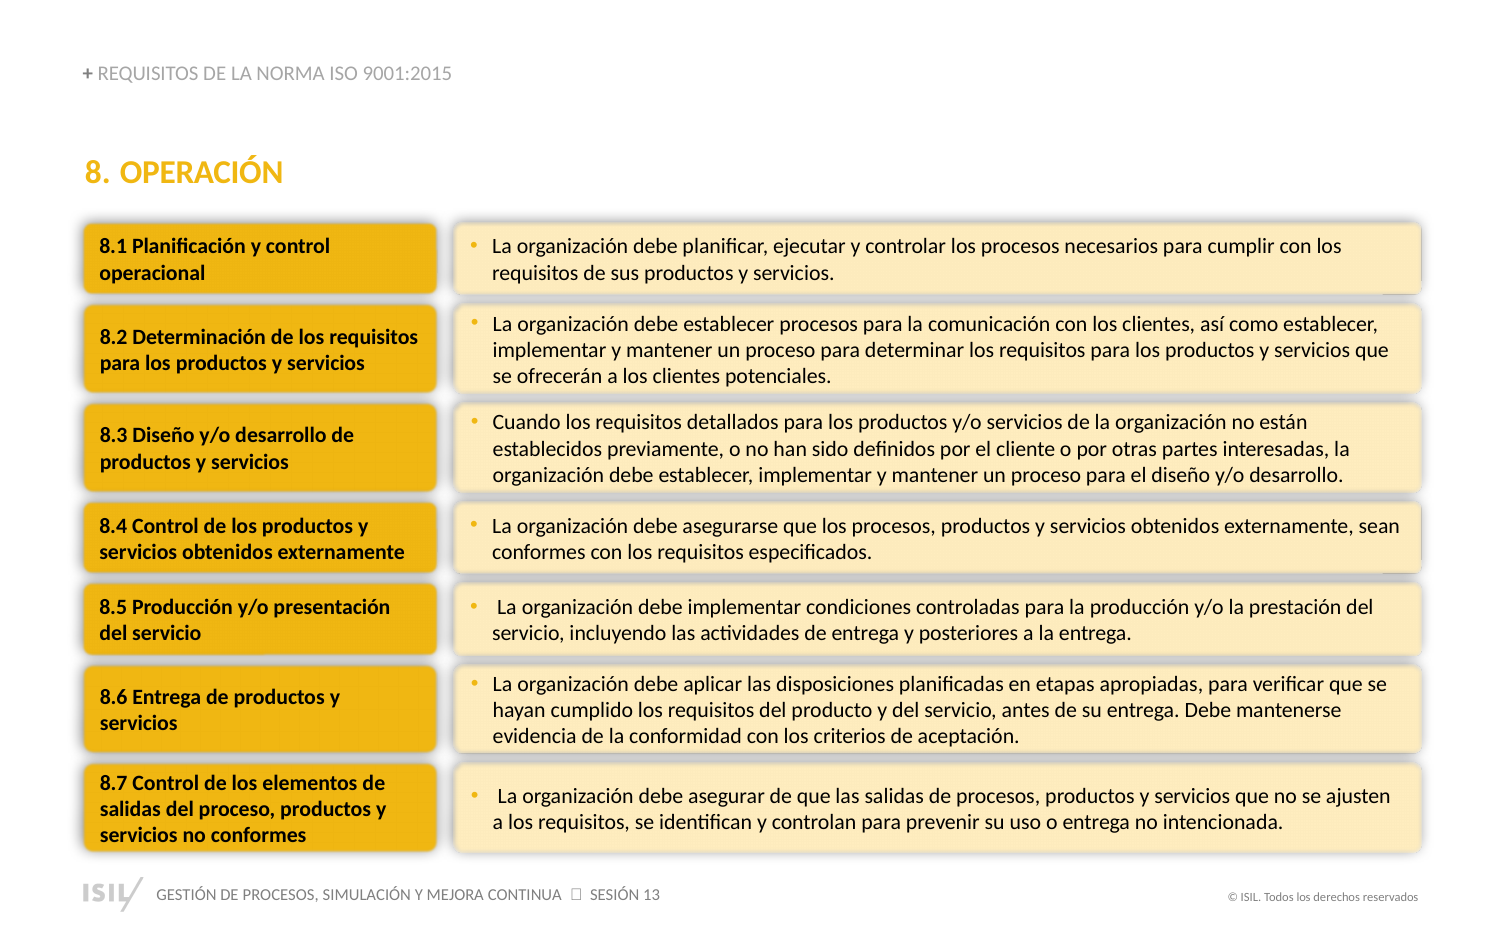

+ REQUISITOS DE LA NORMA ISO 9001:2015
OPERACIÓN
8.1 Planificación y control operacional
La organización debe planificar, ejecutar y controlar los procesos necesarios para cumplir con los requisitos de sus productos y servicios.
8.2 Determinación de los requisitos para los productos y servicios
La organización debe establecer procesos para la comunicación con los clientes, así como establecer, implementar y mantener un proceso para determinar los requisitos para los productos y servicios que se ofrecerán a los clientes potenciales.
8.3 Diseño y/o desarrollo de productos y servicios
Cuando los requisitos detallados para los productos y/o servicios de la organización no están establecidos previamente, o no han sido definidos por el cliente o por otras partes interesadas, la organización debe establecer, implementar y mantener un proceso para el diseño y/o desarrollo.
8.4 Control de los productos y servicios obtenidos externamente
La organización debe asegurarse que los procesos, productos y servicios obtenidos externamente, sean conformes con los requisitos especificados.
8.5 Producción y/o presentación del servicio
 La organización debe implementar condiciones controladas para la producción y/o la prestación del servicio, incluyendo las actividades de entrega y posteriores a la entrega.
8.6 Entrega de productos y servicios
La organización debe aplicar las disposiciones planificadas en etapas apropiadas, para verificar que se hayan cumplido los requisitos del producto y del servicio, antes de su entrega. Debe mantenerse evidencia de la conformidad con los criterios de aceptación.
8.7 Control de los elementos de salidas del proceso, productos y servicios no conformes
 La organización debe asegurar de que las salidas de procesos, productos y servicios que no se ajusten a los requisitos, se identifican y controlan para prevenir su uso o entrega no intencionada.